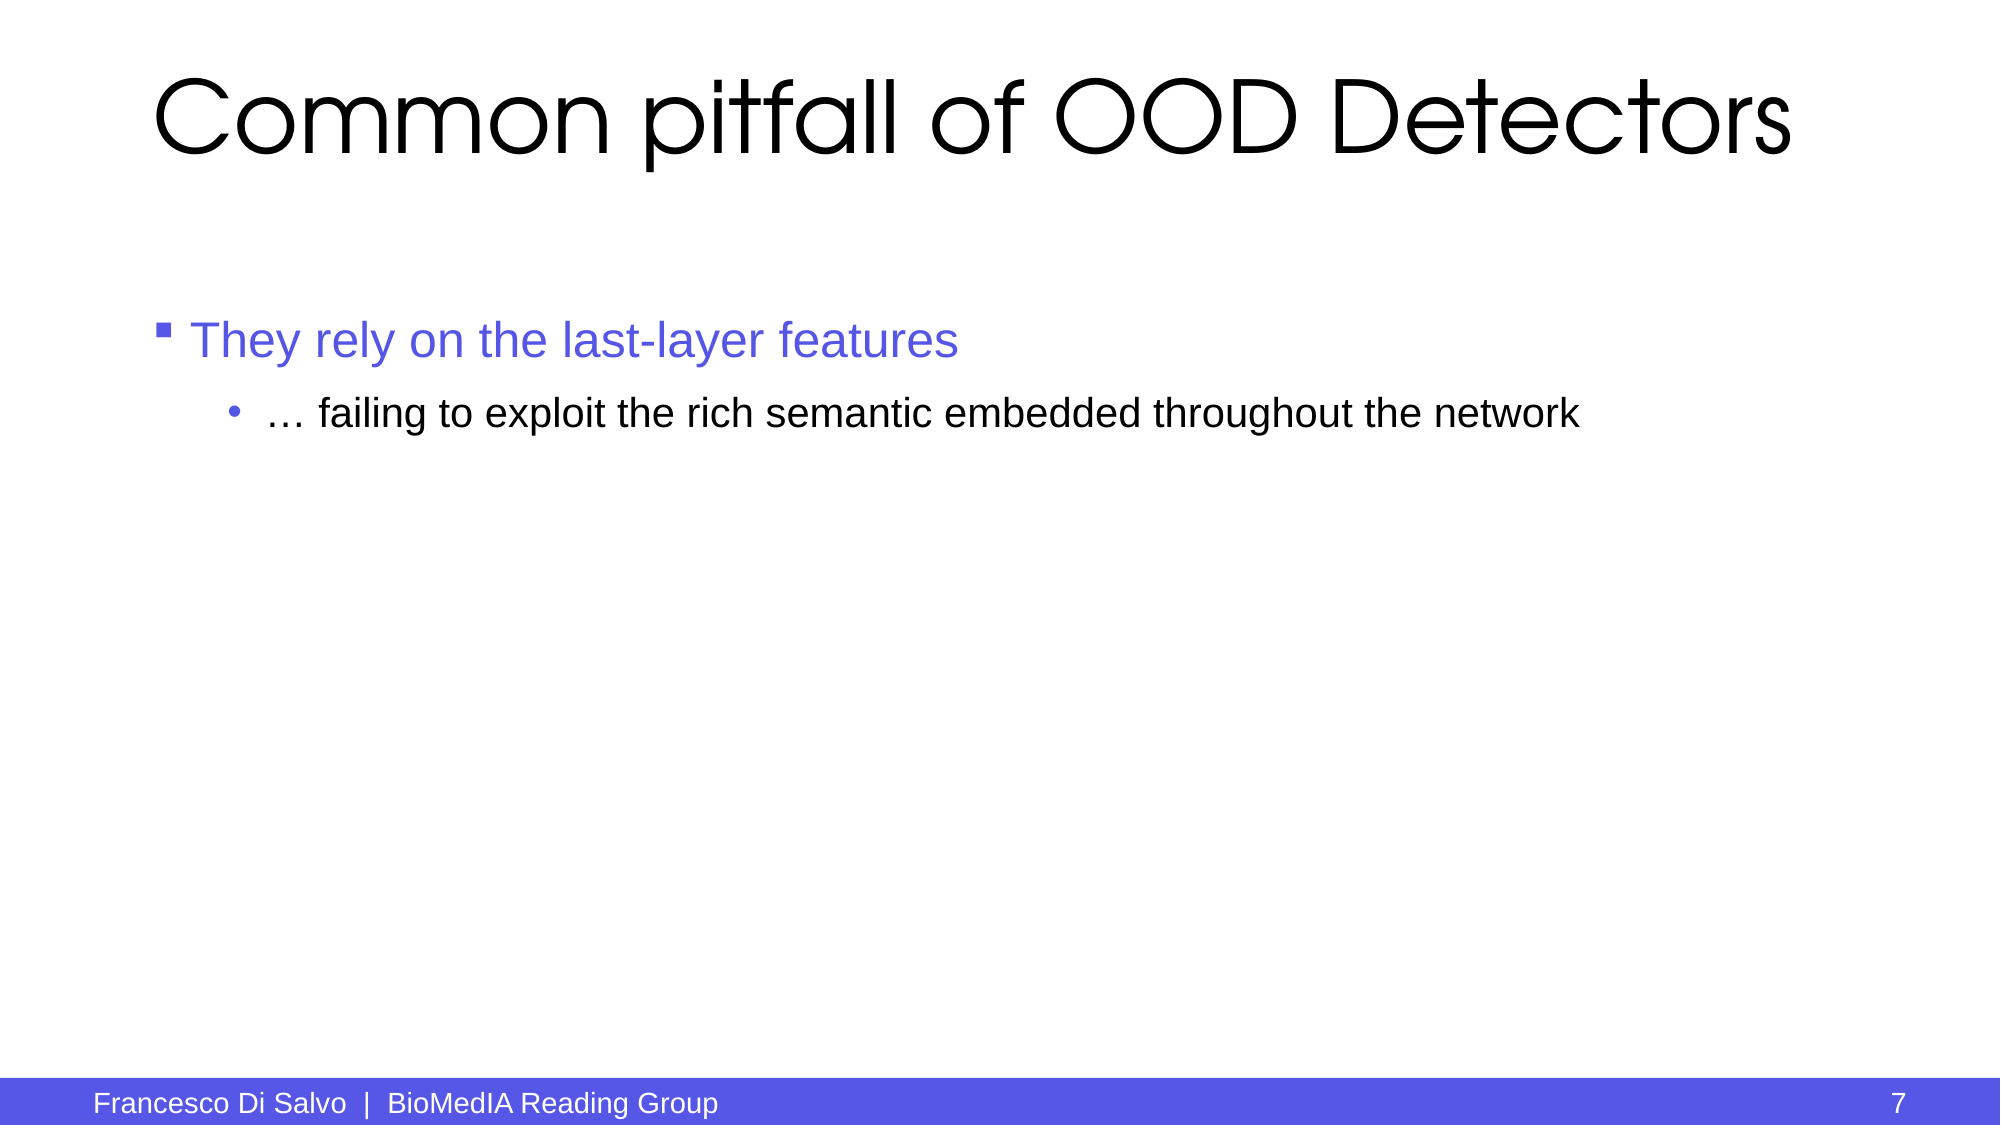

# Common pitfall of OOD Detectors
They rely on the last-layer features
… failing to exploit the rich semantic embedded throughout the network

Francesco Di Salvo  |  BioMedIA Reading Group
7